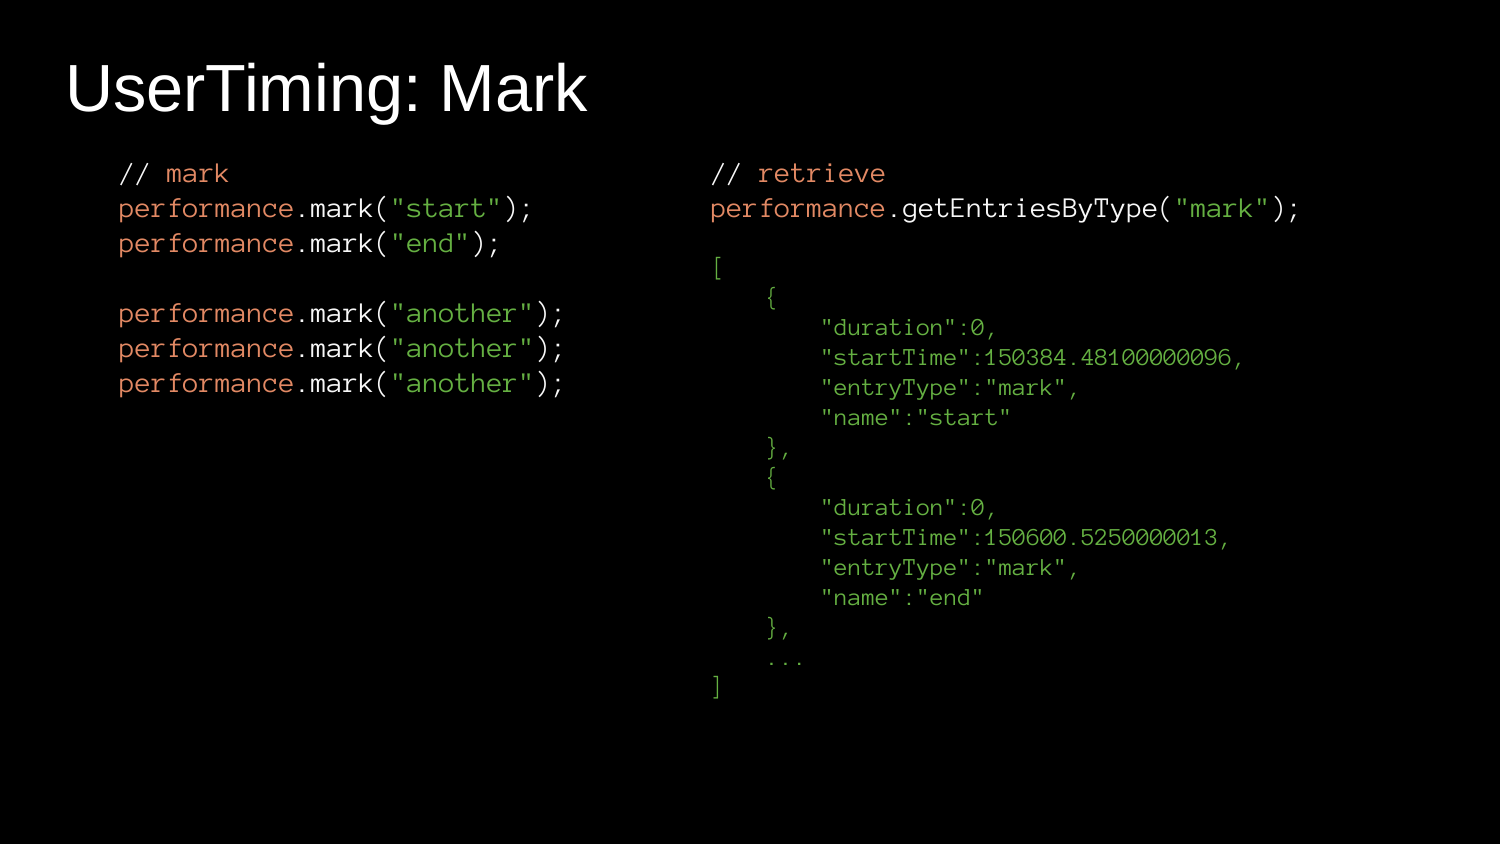

# UserTiming: Mark
// mark
performance.mark("start");
performance.mark("end");
performance.mark("another");
performance.mark("another");
performance.mark("another");
// retrieve
performance.getEntriesByType("mark");
[
    {
        "duration":0,
        "startTime":150384.48100000096,
        "entryType":"mark",
        "name":"start"
    },
    {
        "duration":0,
        "startTime":150600.5250000013,
        "entryType":"mark",
        "name":"end"
    },
    ...
]